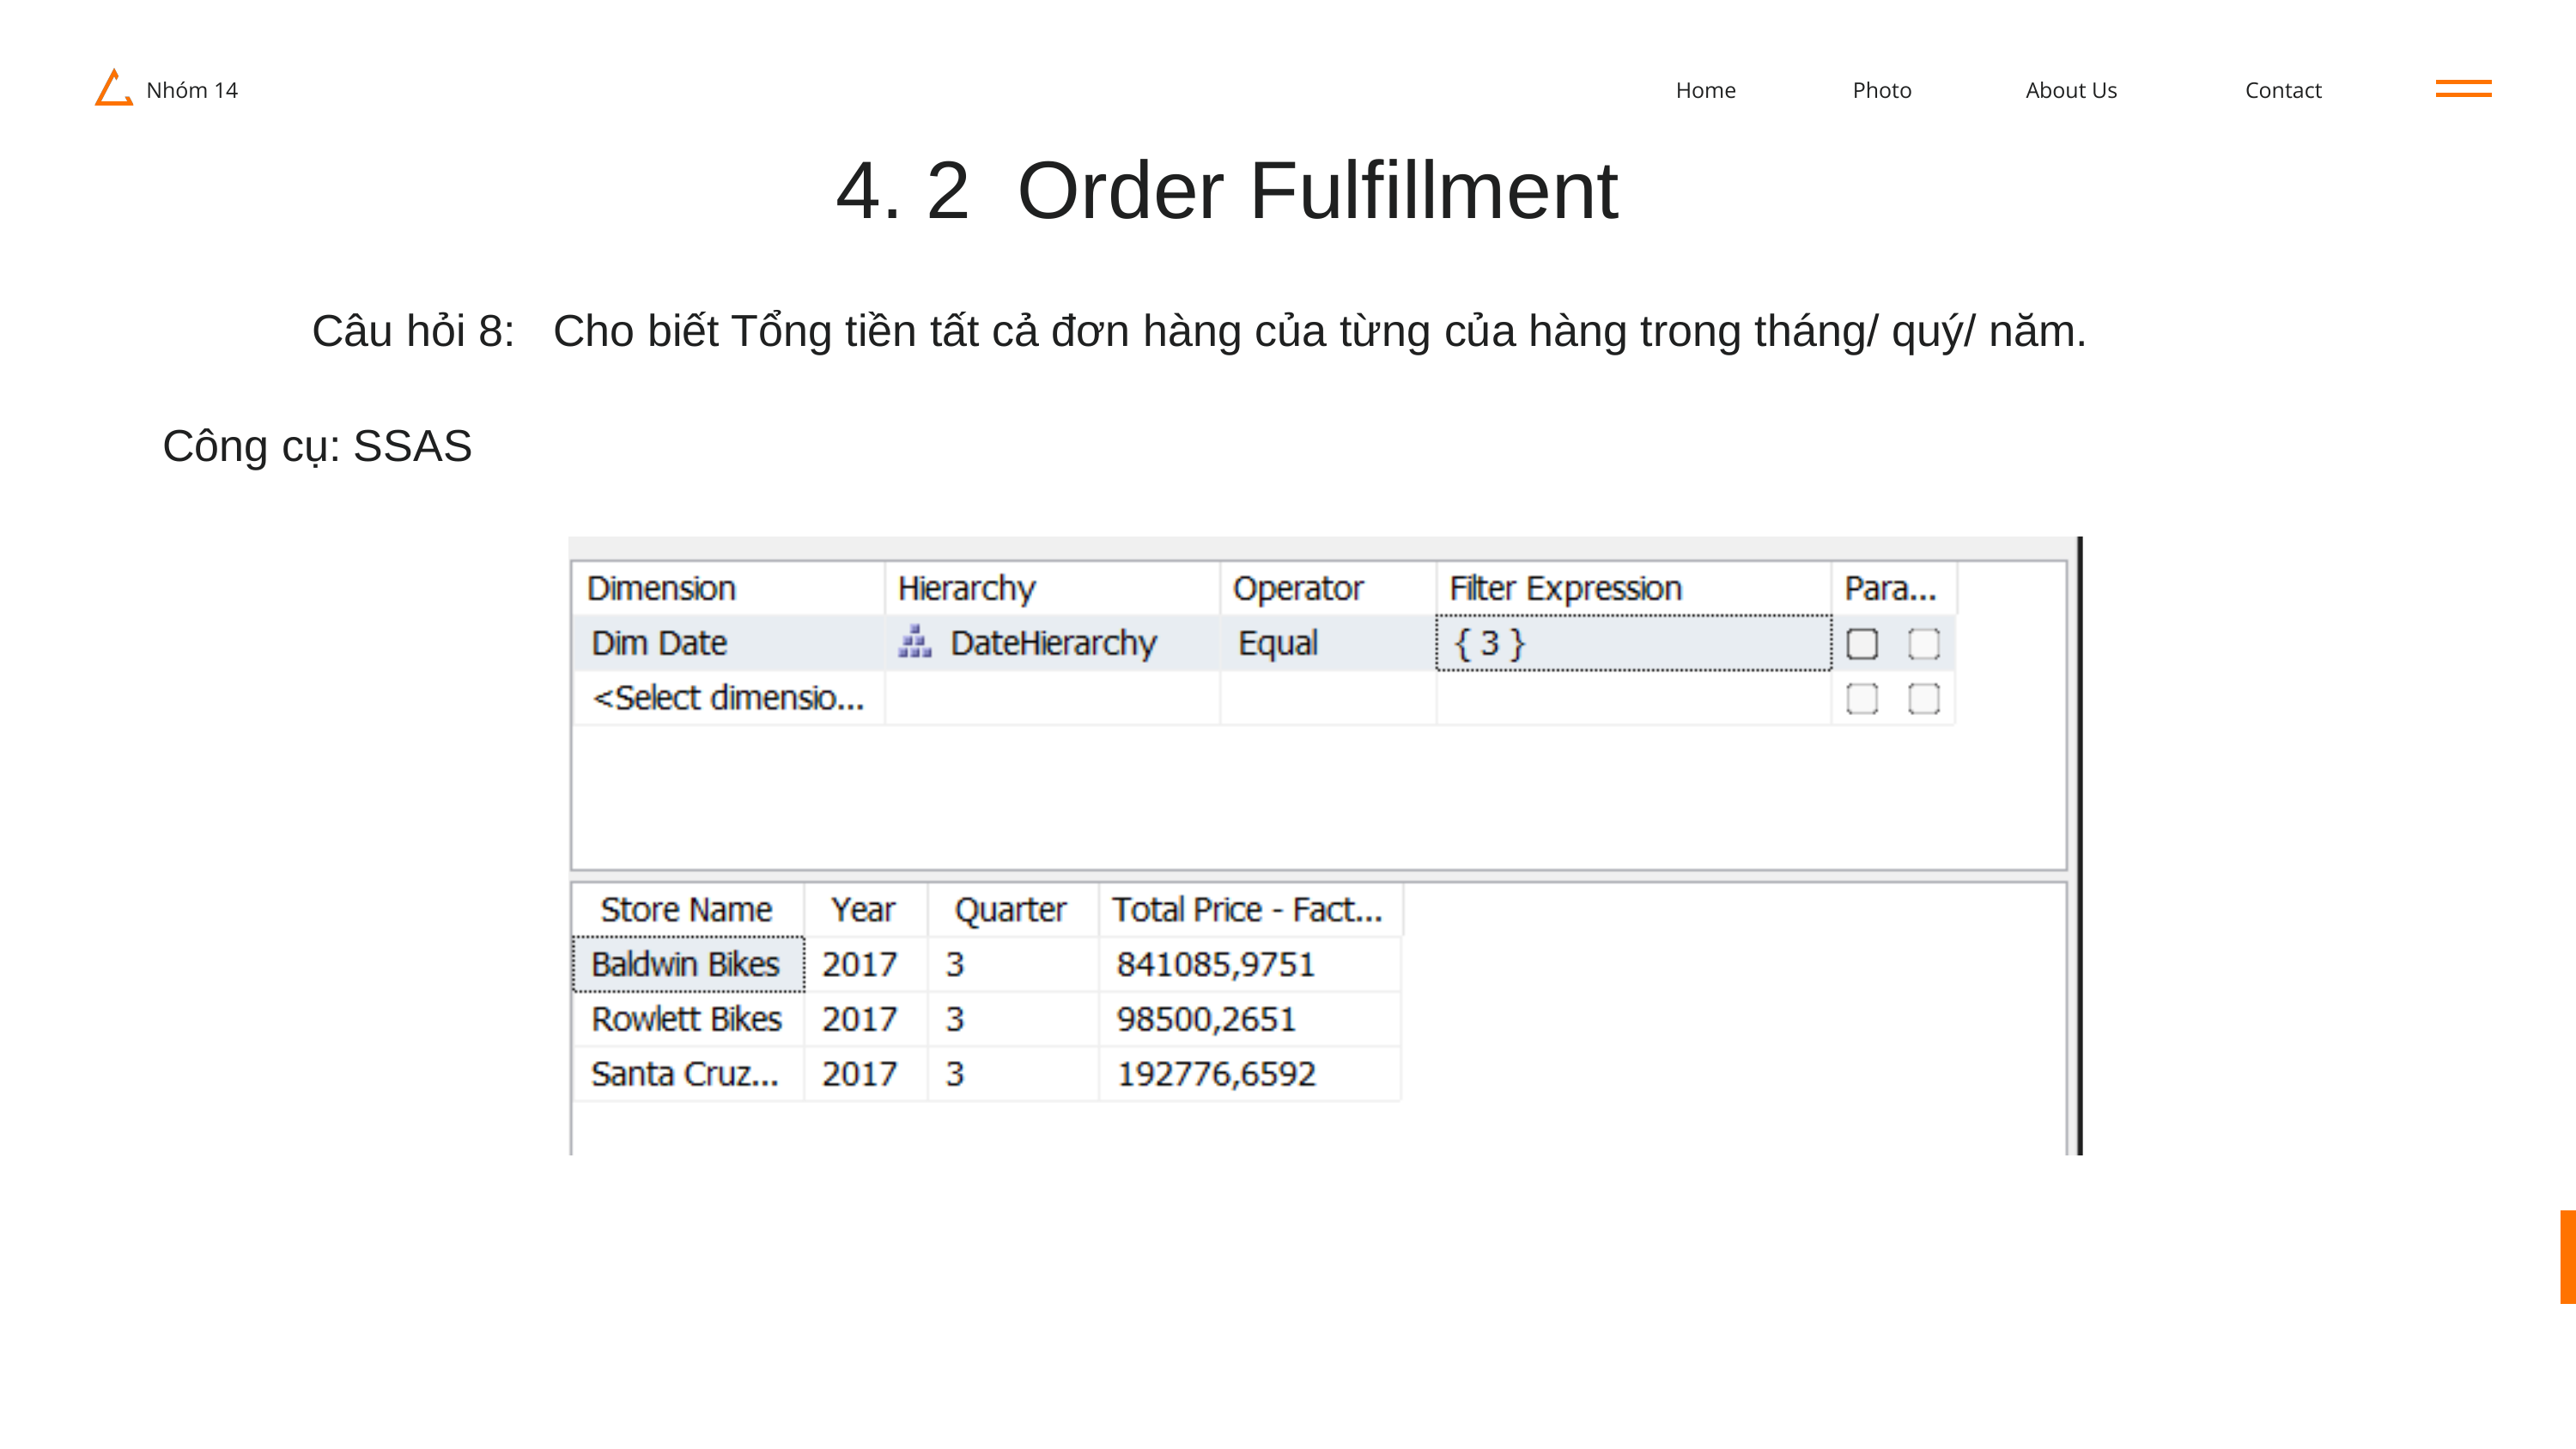

Nhóm 14
Home
Photo
About Us
Contact

4. 2  Order Fulfillment
Câu hỏi 8:   Cho biết Tổng tiền tất cả đơn hàng của từng của hàng trong tháng/ quý/ năm.

Công cụ: SSAS